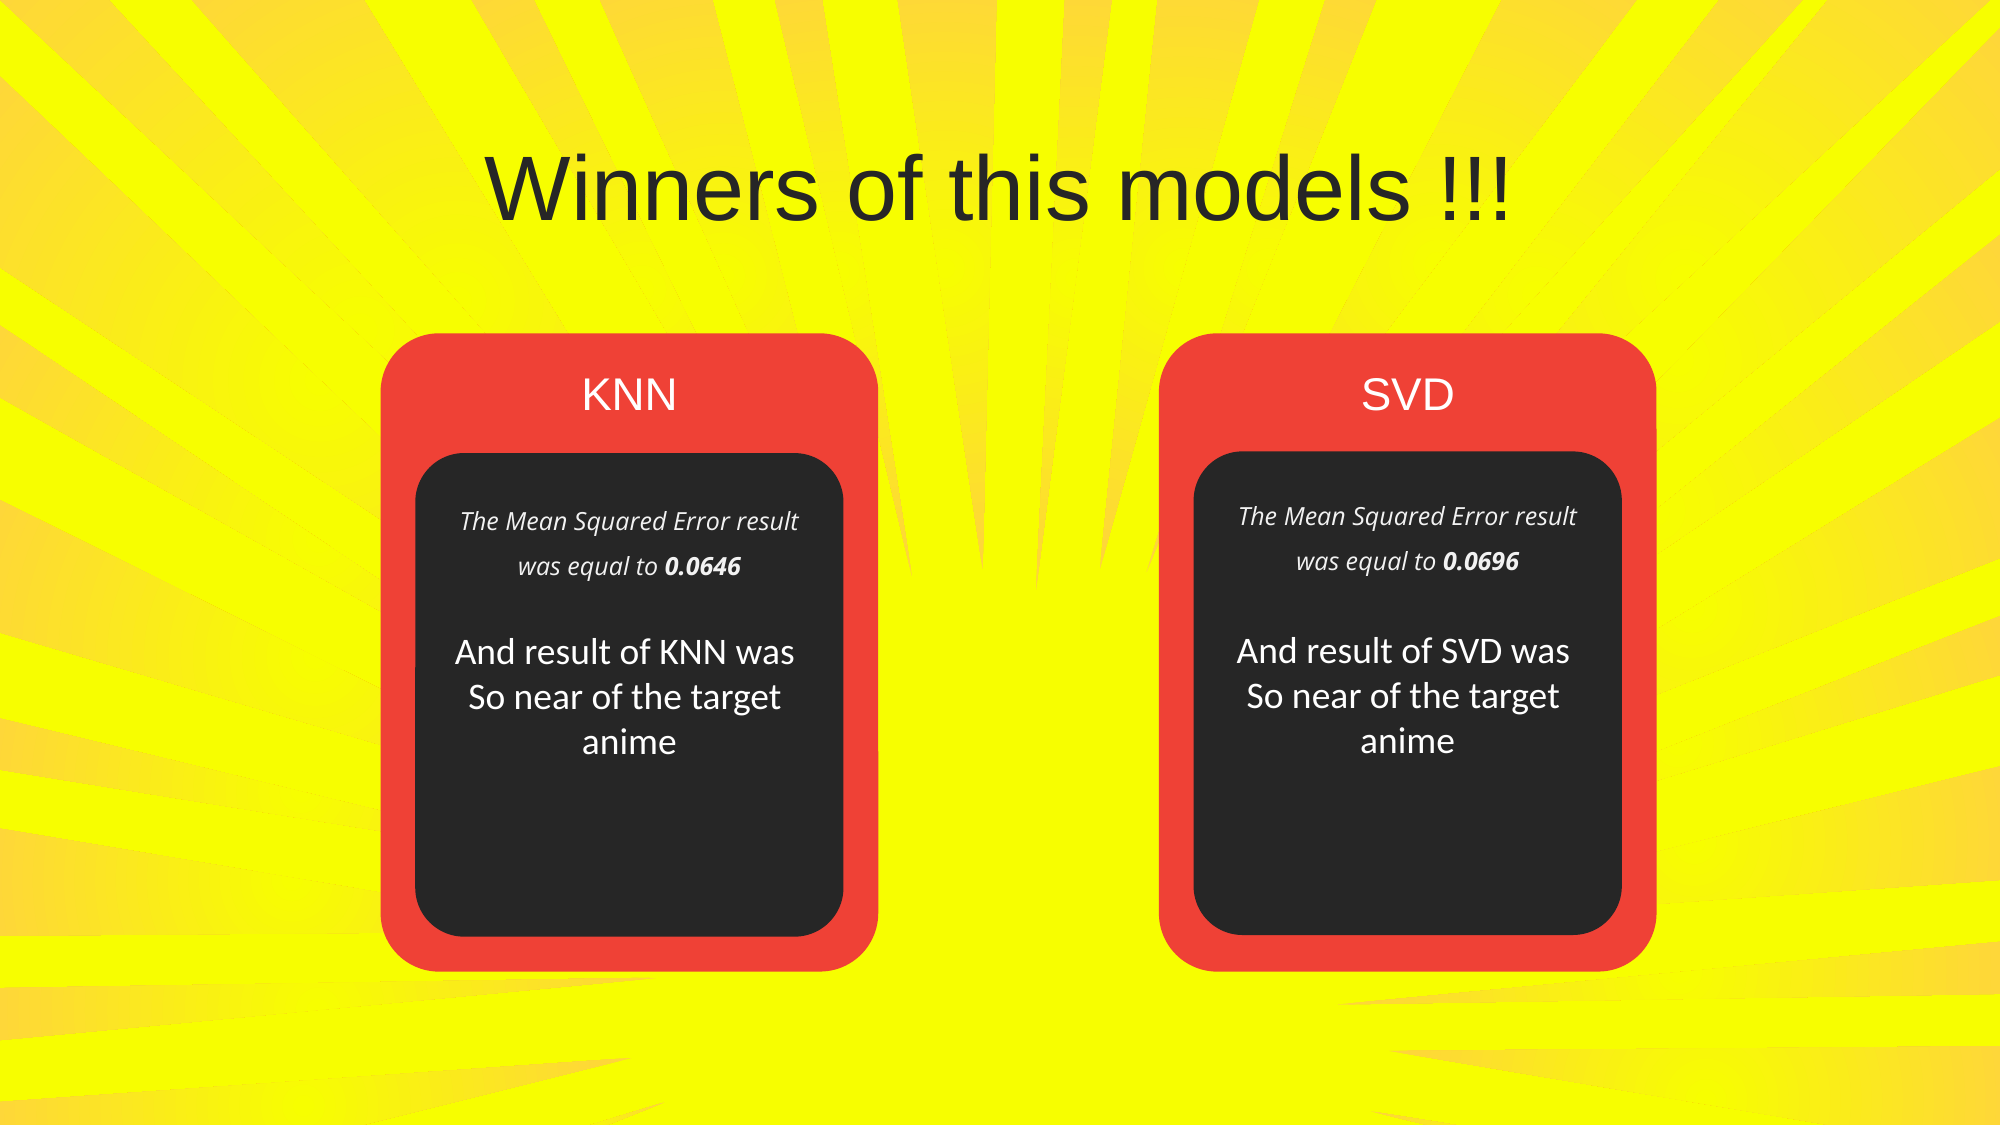

Winners of this models !!!

KNN
SVD
And result of SVD was
So near of the target
anime
And result of KNN was
So near of the target
anime
The Mean Squared Error result was equal to 0.0696
The Mean Squared Error result was equal to 0.0646